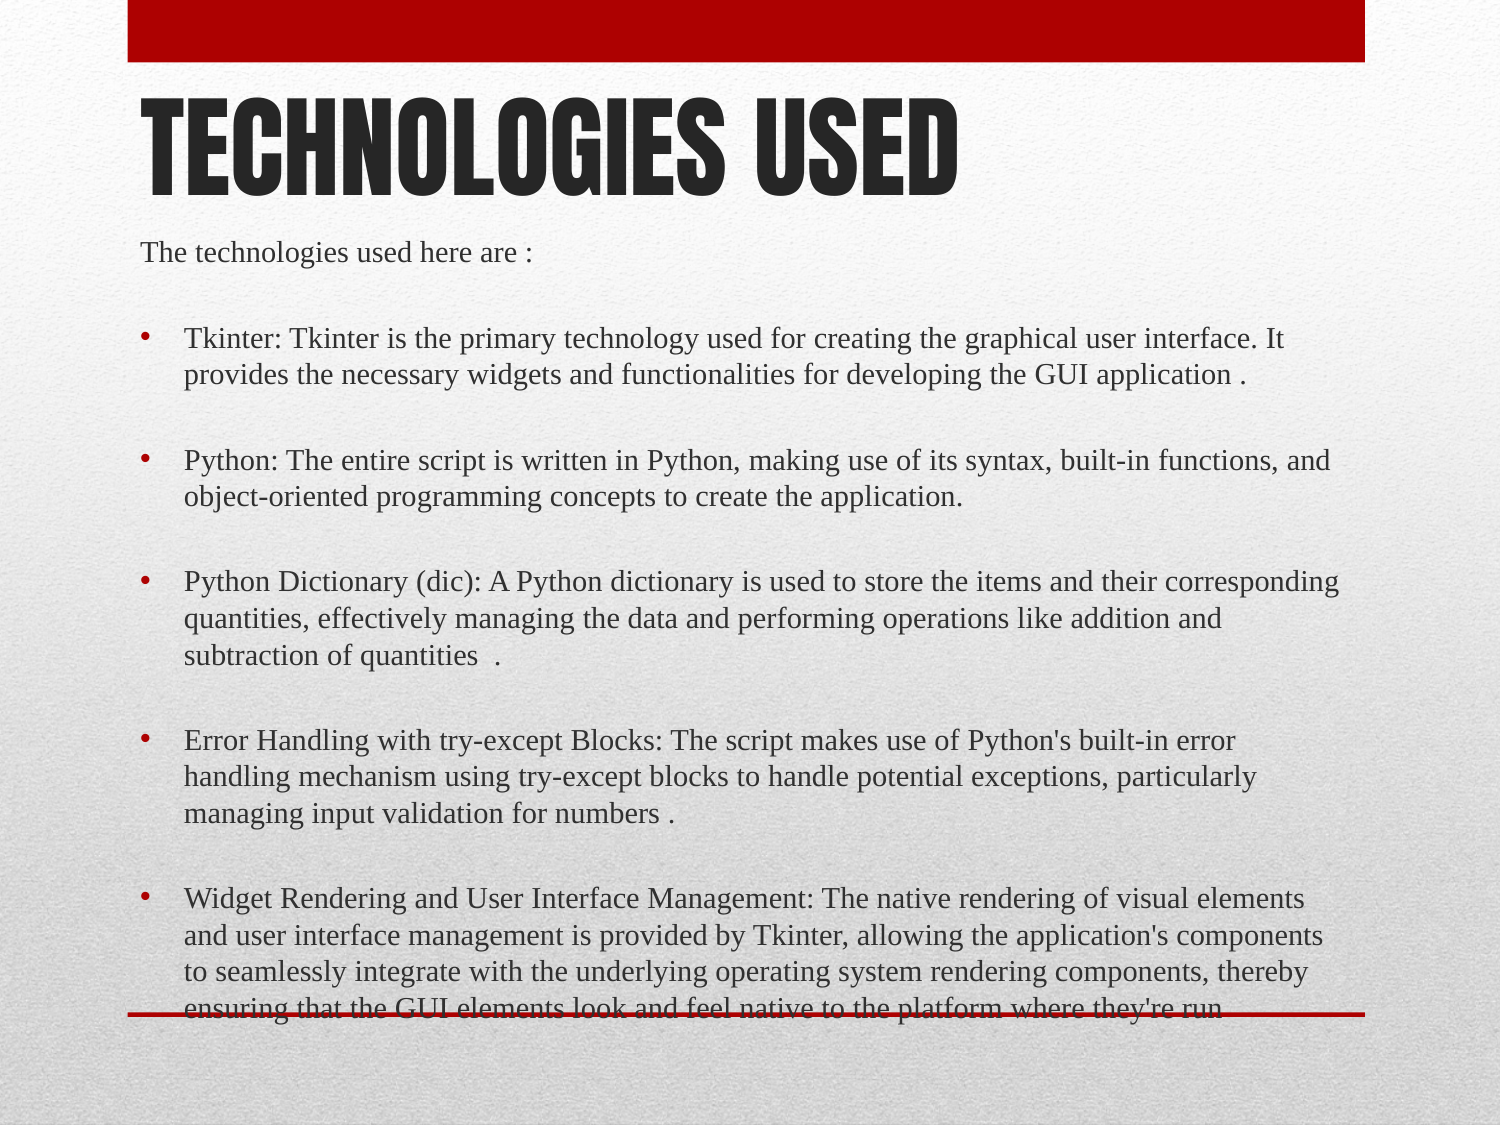

# TECHNOLOGIES USED
The technologies used here are :

Tkinter: Tkinter is the primary technology used for creating the graphical user interface. It provides the necessary widgets and functionalities for developing the GUI application .

Python: The entire script is written in Python, making use of its syntax, built-in functions, and object-oriented programming concepts to create the application.

Python Dictionary (dic): A Python dictionary is used to store the items and their corresponding quantities, effectively managing the data and performing operations like addition and subtraction of quantities  .

Error Handling with try-except Blocks: The script makes use of Python's built-in error handling mechanism using try-except blocks to handle potential exceptions, particularly managing input validation for numbers .

Widget Rendering and User Interface Management: The native rendering of visual elements and user interface management is provided by Tkinter, allowing the application's components to seamlessly integrate with the underlying operating system rendering components, thereby ensuring that the GUI elements look and feel native to the platform where they're run